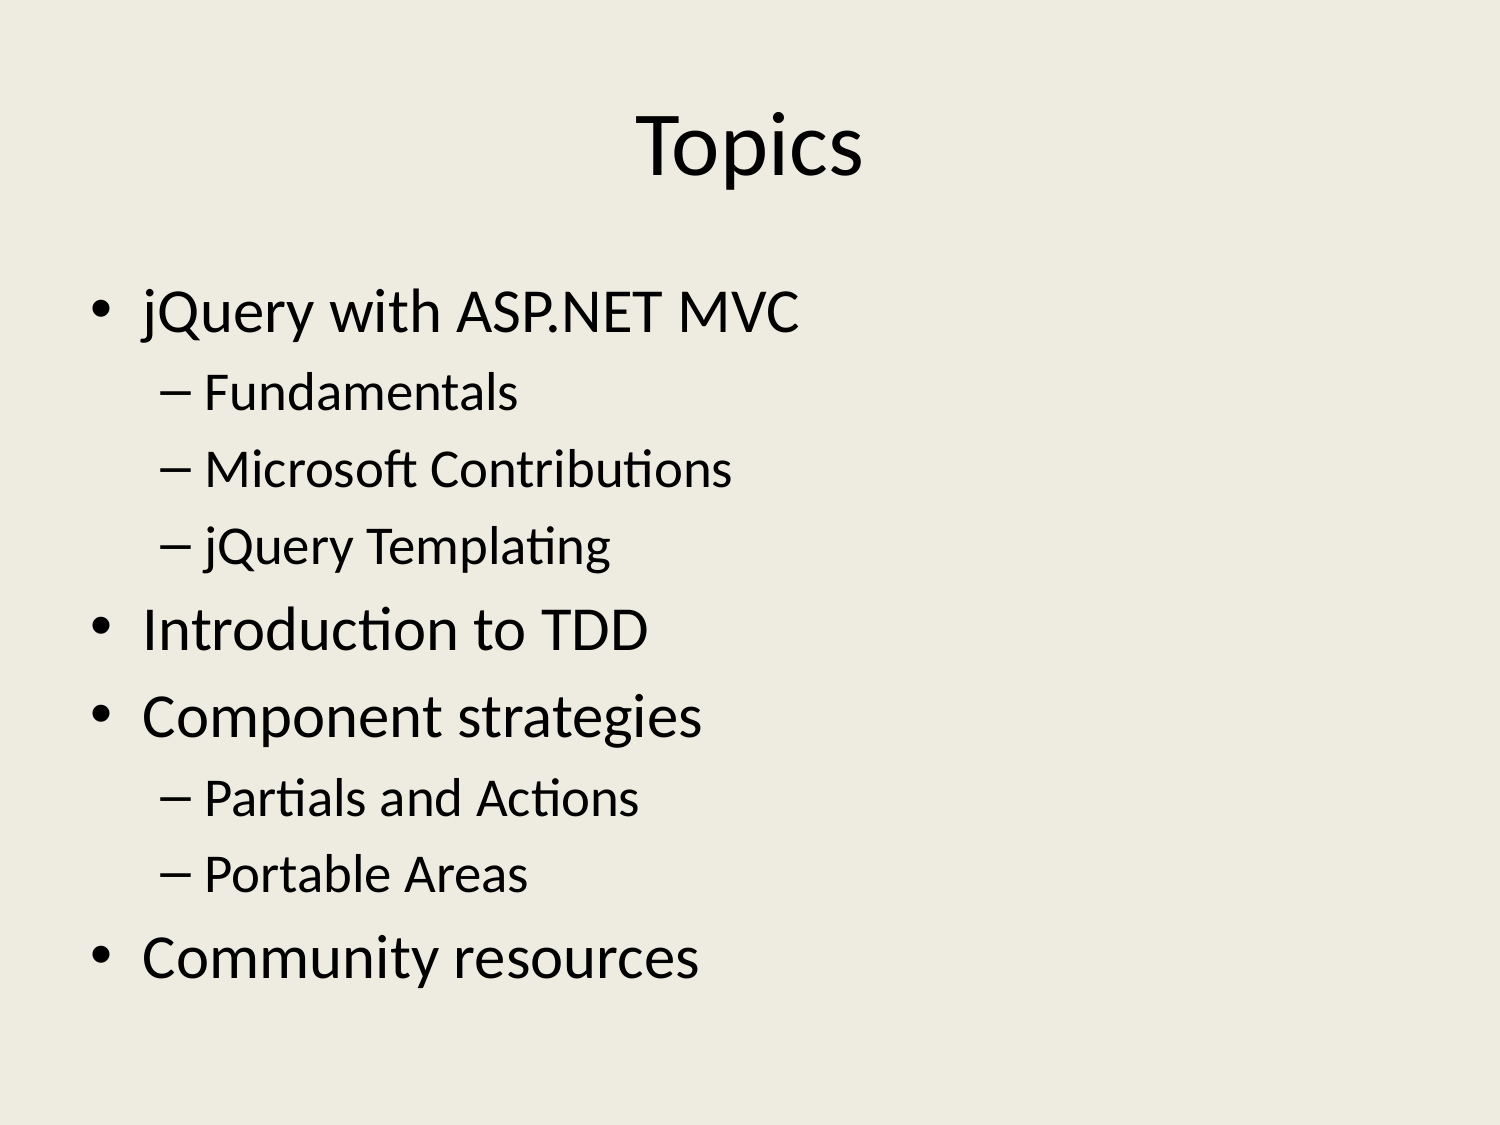

# Topics
jQuery with ASP.NET MVC
Fundamentals
Microsoft Contributions
jQuery Templating
Introduction to TDD
Component strategies
Partials and Actions
Portable Areas
Community resources